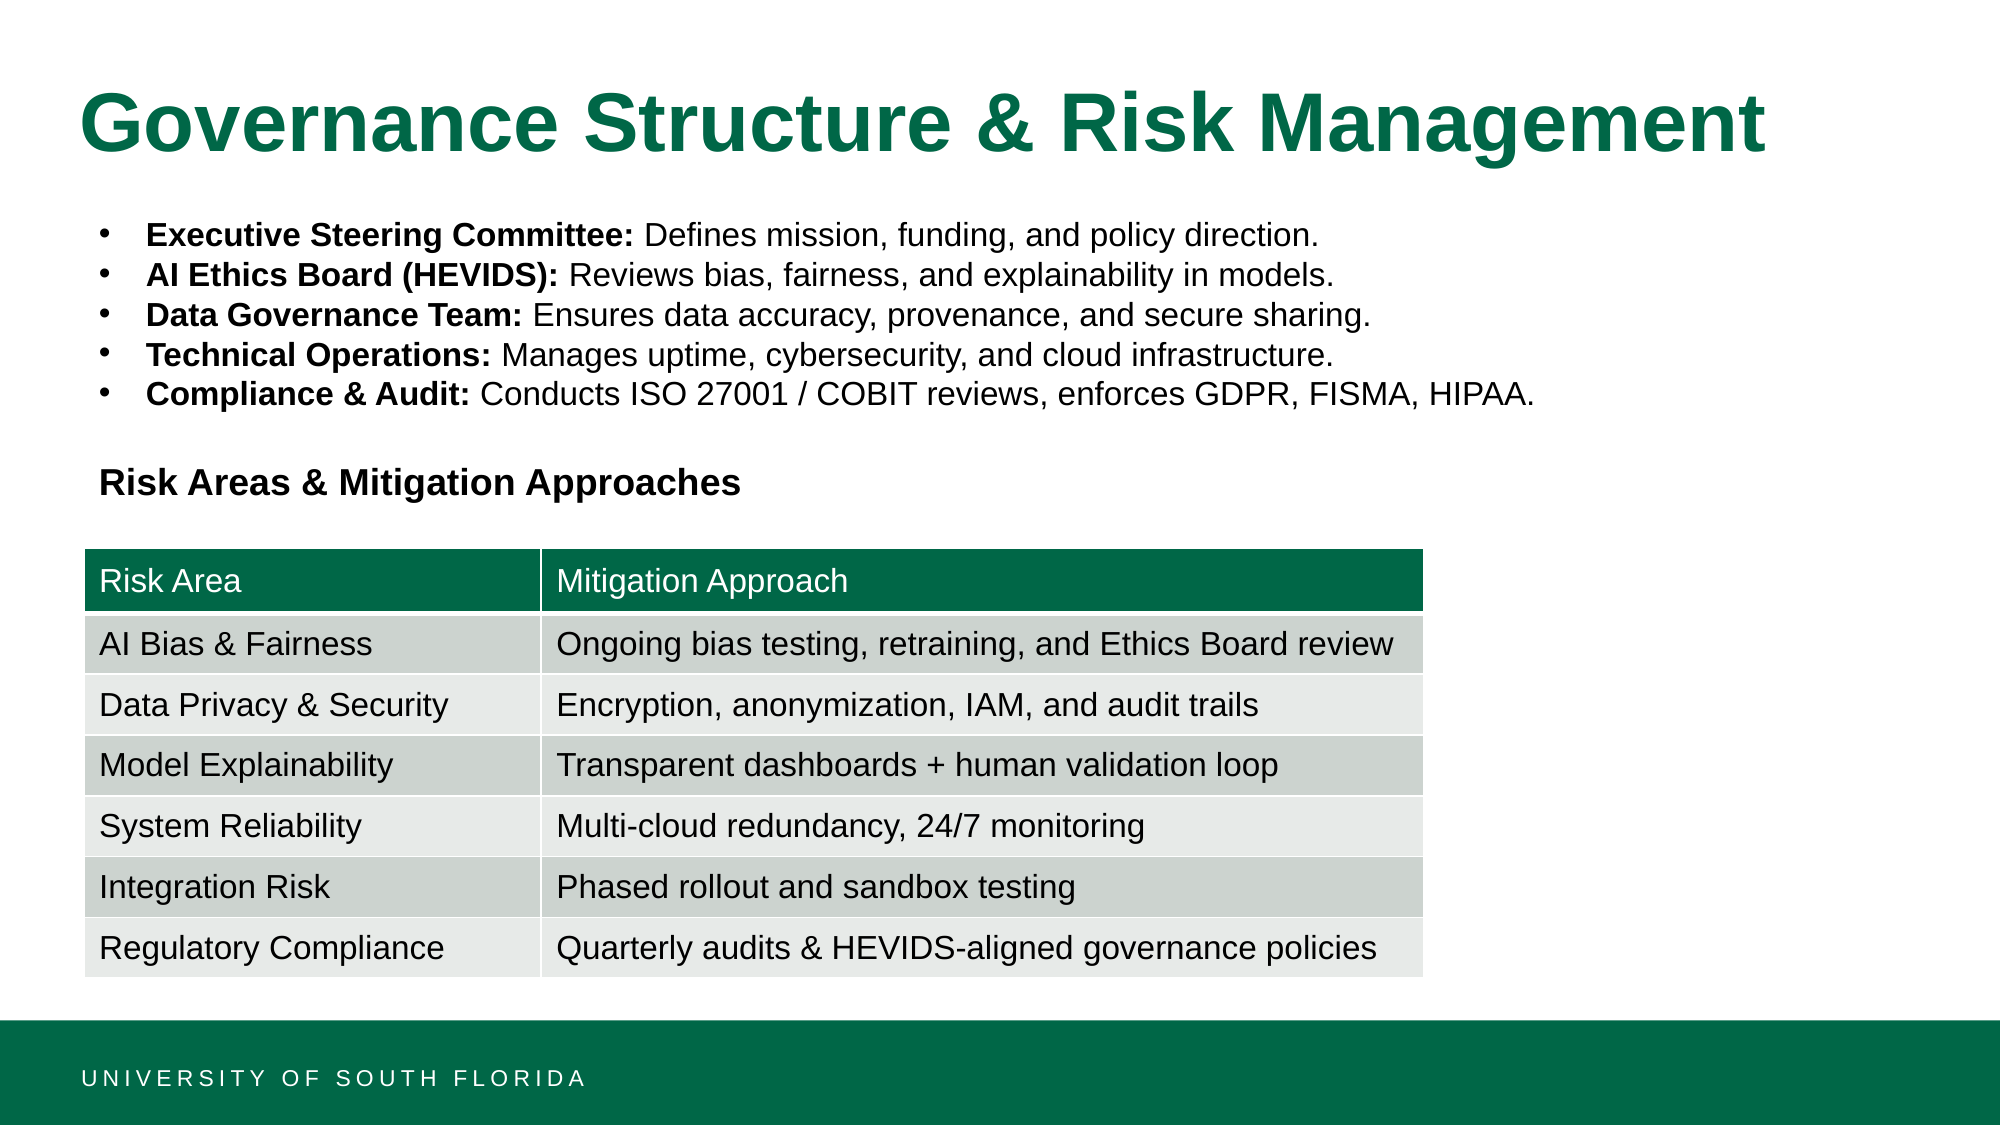

# Governance Structure & Risk Management
Executive Steering Committee: Defines mission, funding, and policy direction.
AI Ethics Board (HEVIDS): Reviews bias, fairness, and explainability in models.
Data Governance Team: Ensures data accuracy, provenance, and secure sharing.
Technical Operations: Manages uptime, cybersecurity, and cloud infrastructure.
Compliance & Audit: Conducts ISO 27001 / COBIT reviews, enforces GDPR, FISMA, HIPAA.

Risk Areas & Mitigation Approaches

| Risk Area | Mitigation Approach |
| --- | --- |
| AI Bias & Fairness | Ongoing bias testing, retraining, and Ethics Board review |
| Data Privacy & Security | Encryption, anonymization, IAM, and audit trails |
| Model Explainability | Transparent dashboards + human validation loop |
| System Reliability | Multi-cloud redundancy, 24/7 monitoring |
| Integration Risk | Phased rollout and sandbox testing |
| Regulatory Compliance | Quarterly audits & HEVIDS-aligned governance policies |
UNIVERSITY OF SOUTH FLORIDA